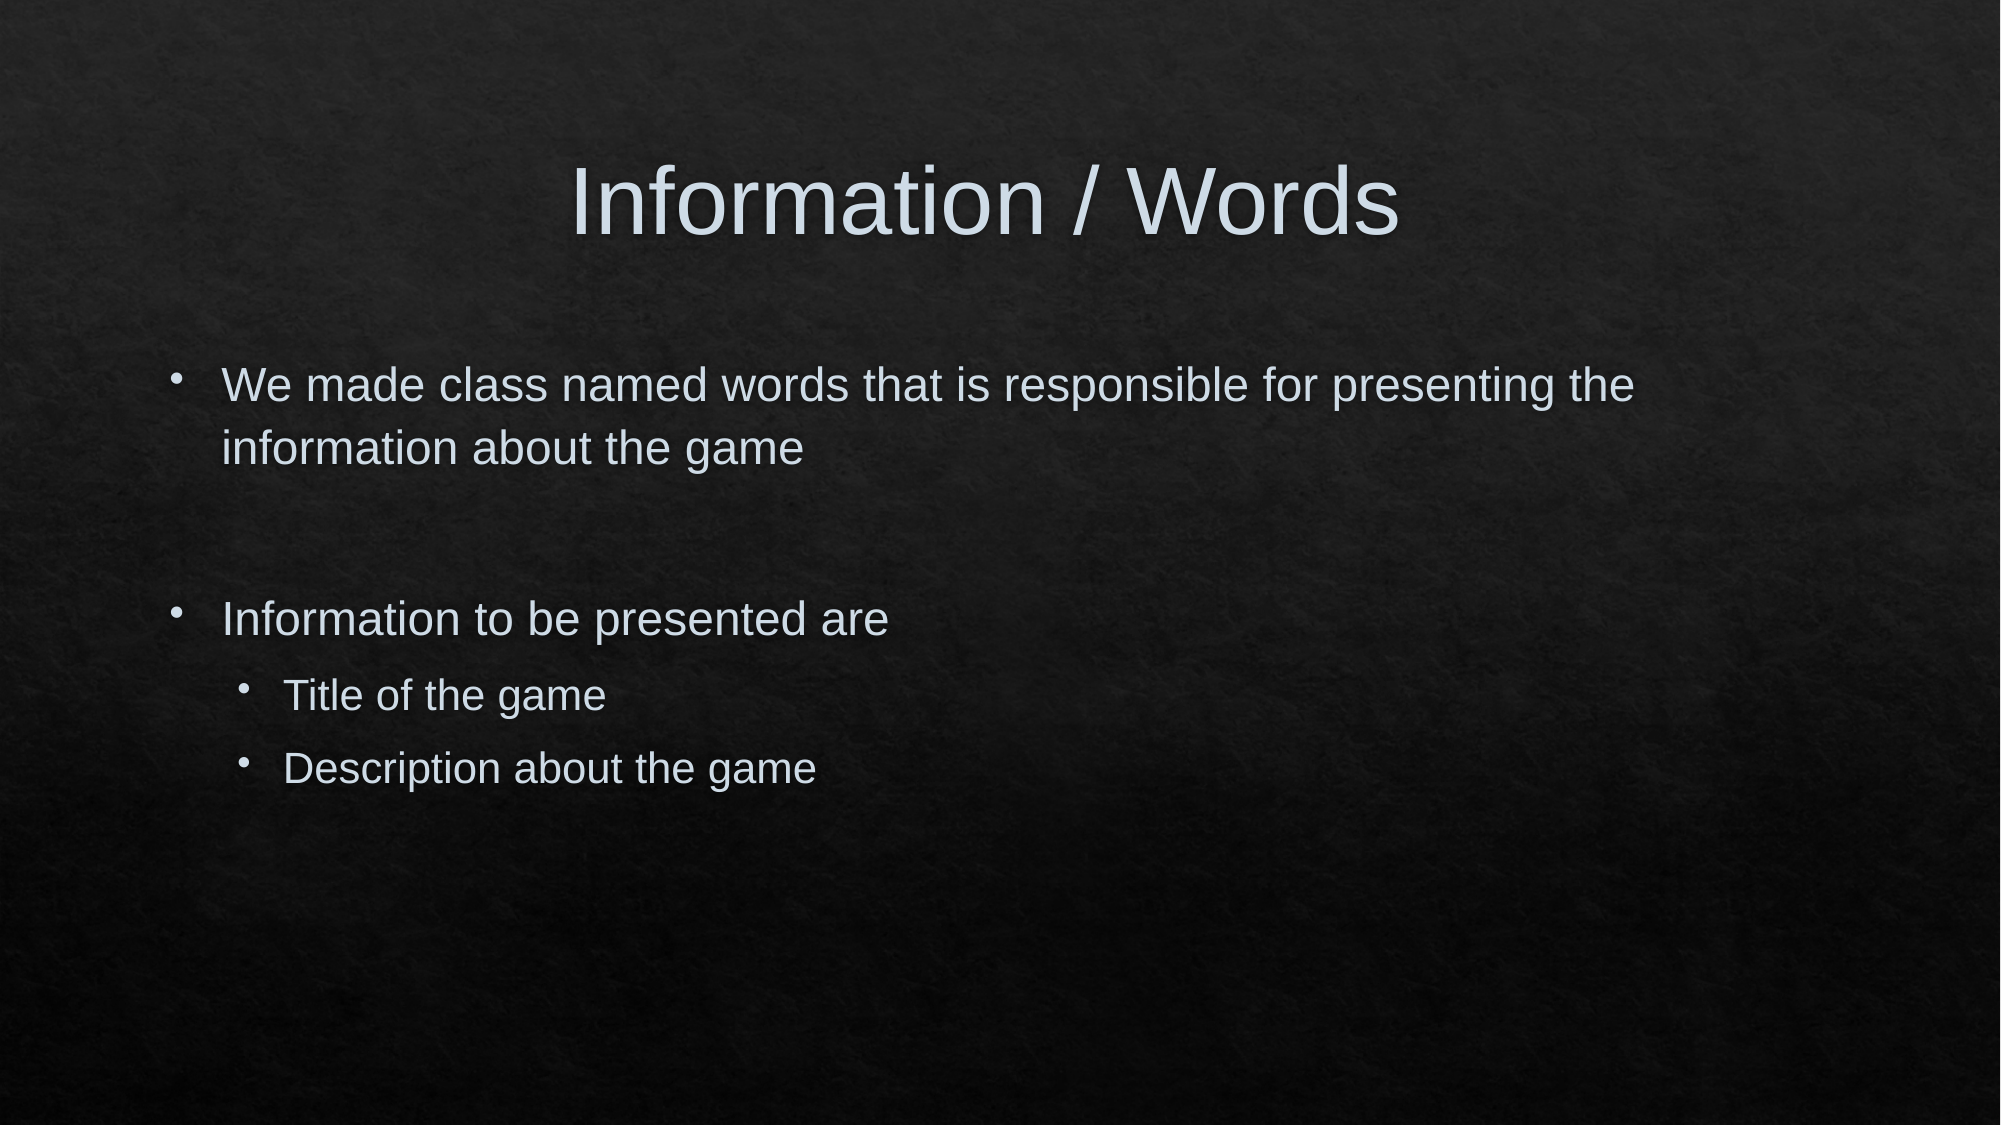

# Information / Words
We made class named words that is responsible for presenting the information about the game

Information to be presented are
Title of the game
Description about the game